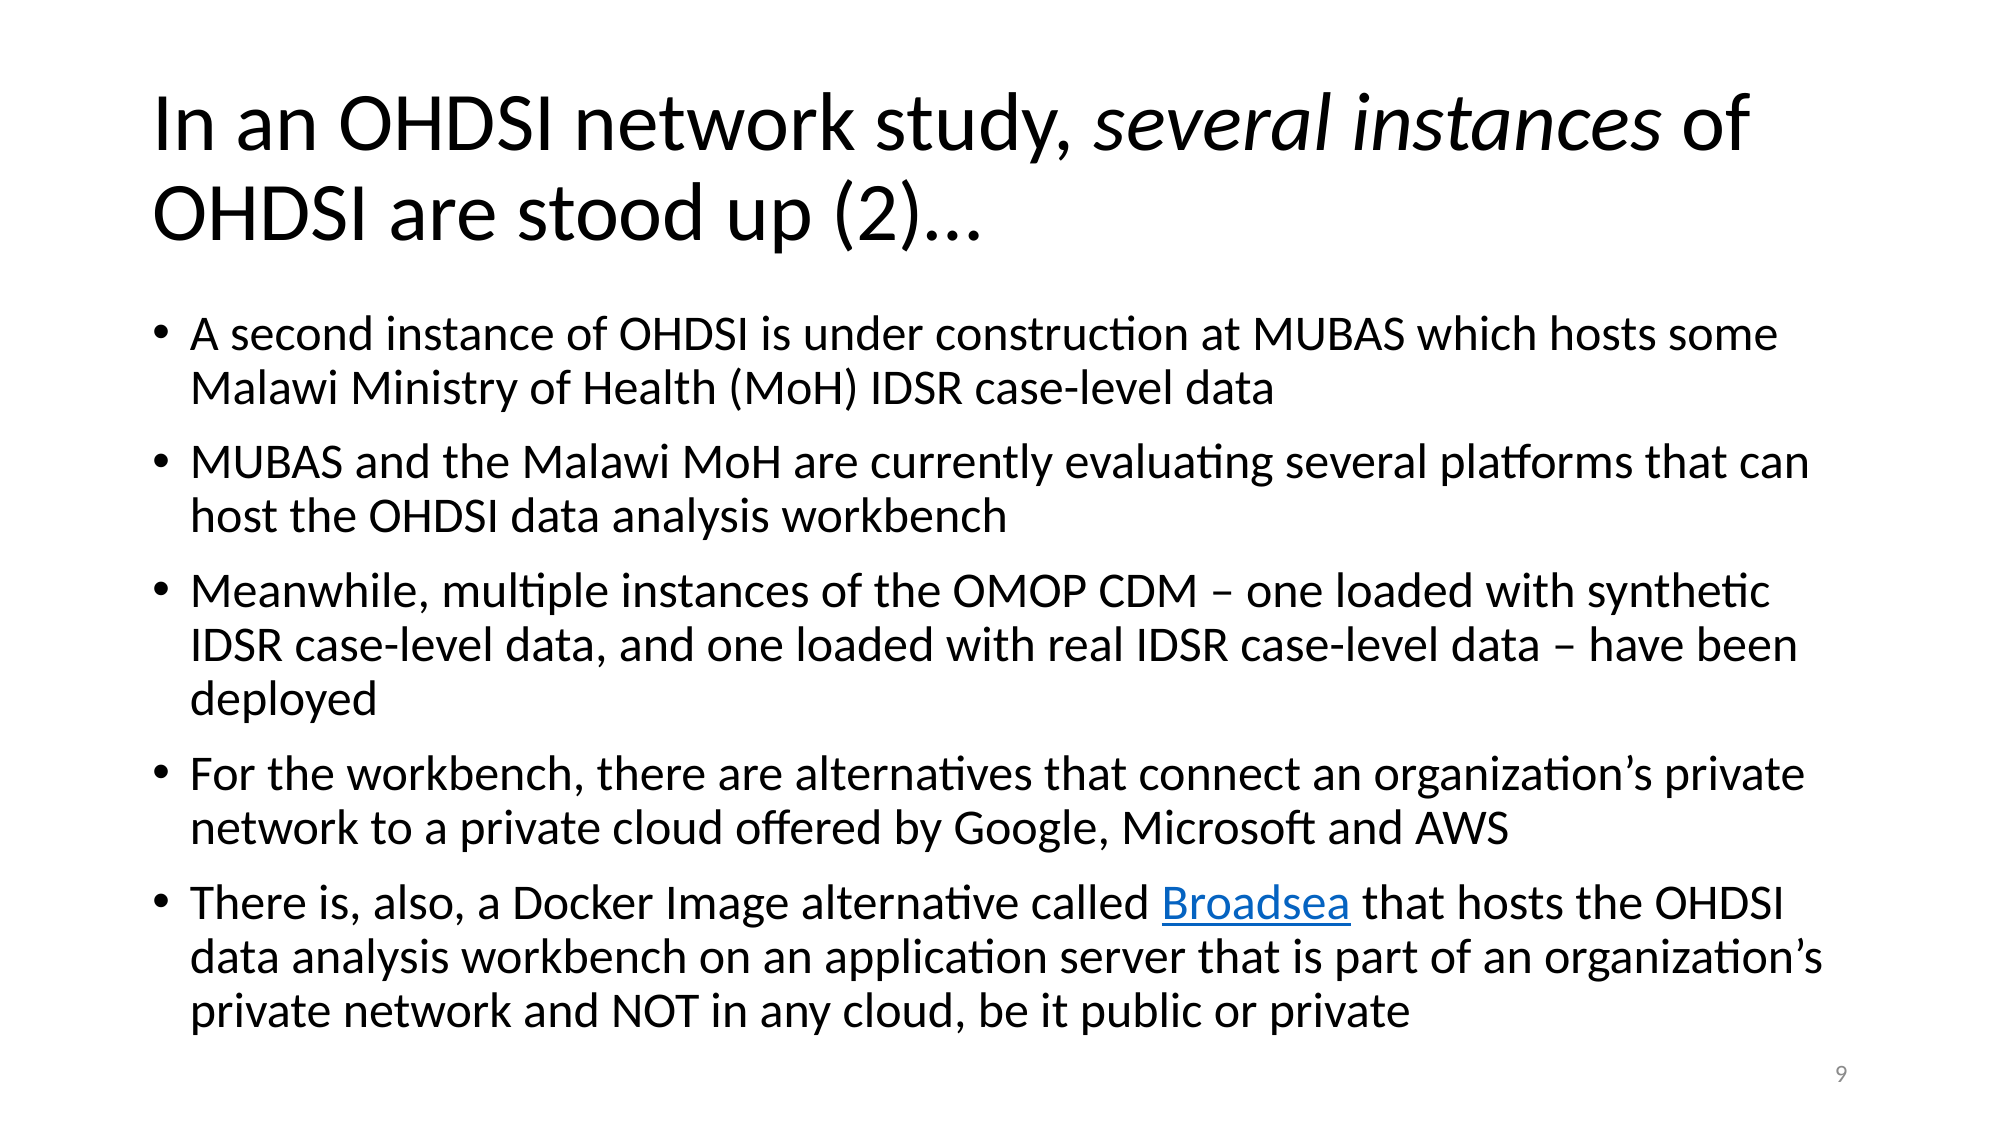

# In an OHDSI network study, several instances of OHDSI are stood up (2)…
A second instance of OHDSI is under construction at MUBAS which hosts some Malawi Ministry of Health (MoH) IDSR case-level data
MUBAS and the Malawi MoH are currently evaluating several platforms that can host the OHDSI data analysis workbench
Meanwhile, multiple instances of the OMOP CDM – one loaded with synthetic IDSR case-level data, and one loaded with real IDSR case-level data – have been deployed
For the workbench, there are alternatives that connect an organization’s private network to a private cloud offered by Google, Microsoft and AWS
There is, also, a Docker Image alternative called Broadsea that hosts the OHDSI data analysis workbench on an application server that is part of an organization’s private network and NOT in any cloud, be it public or private
9